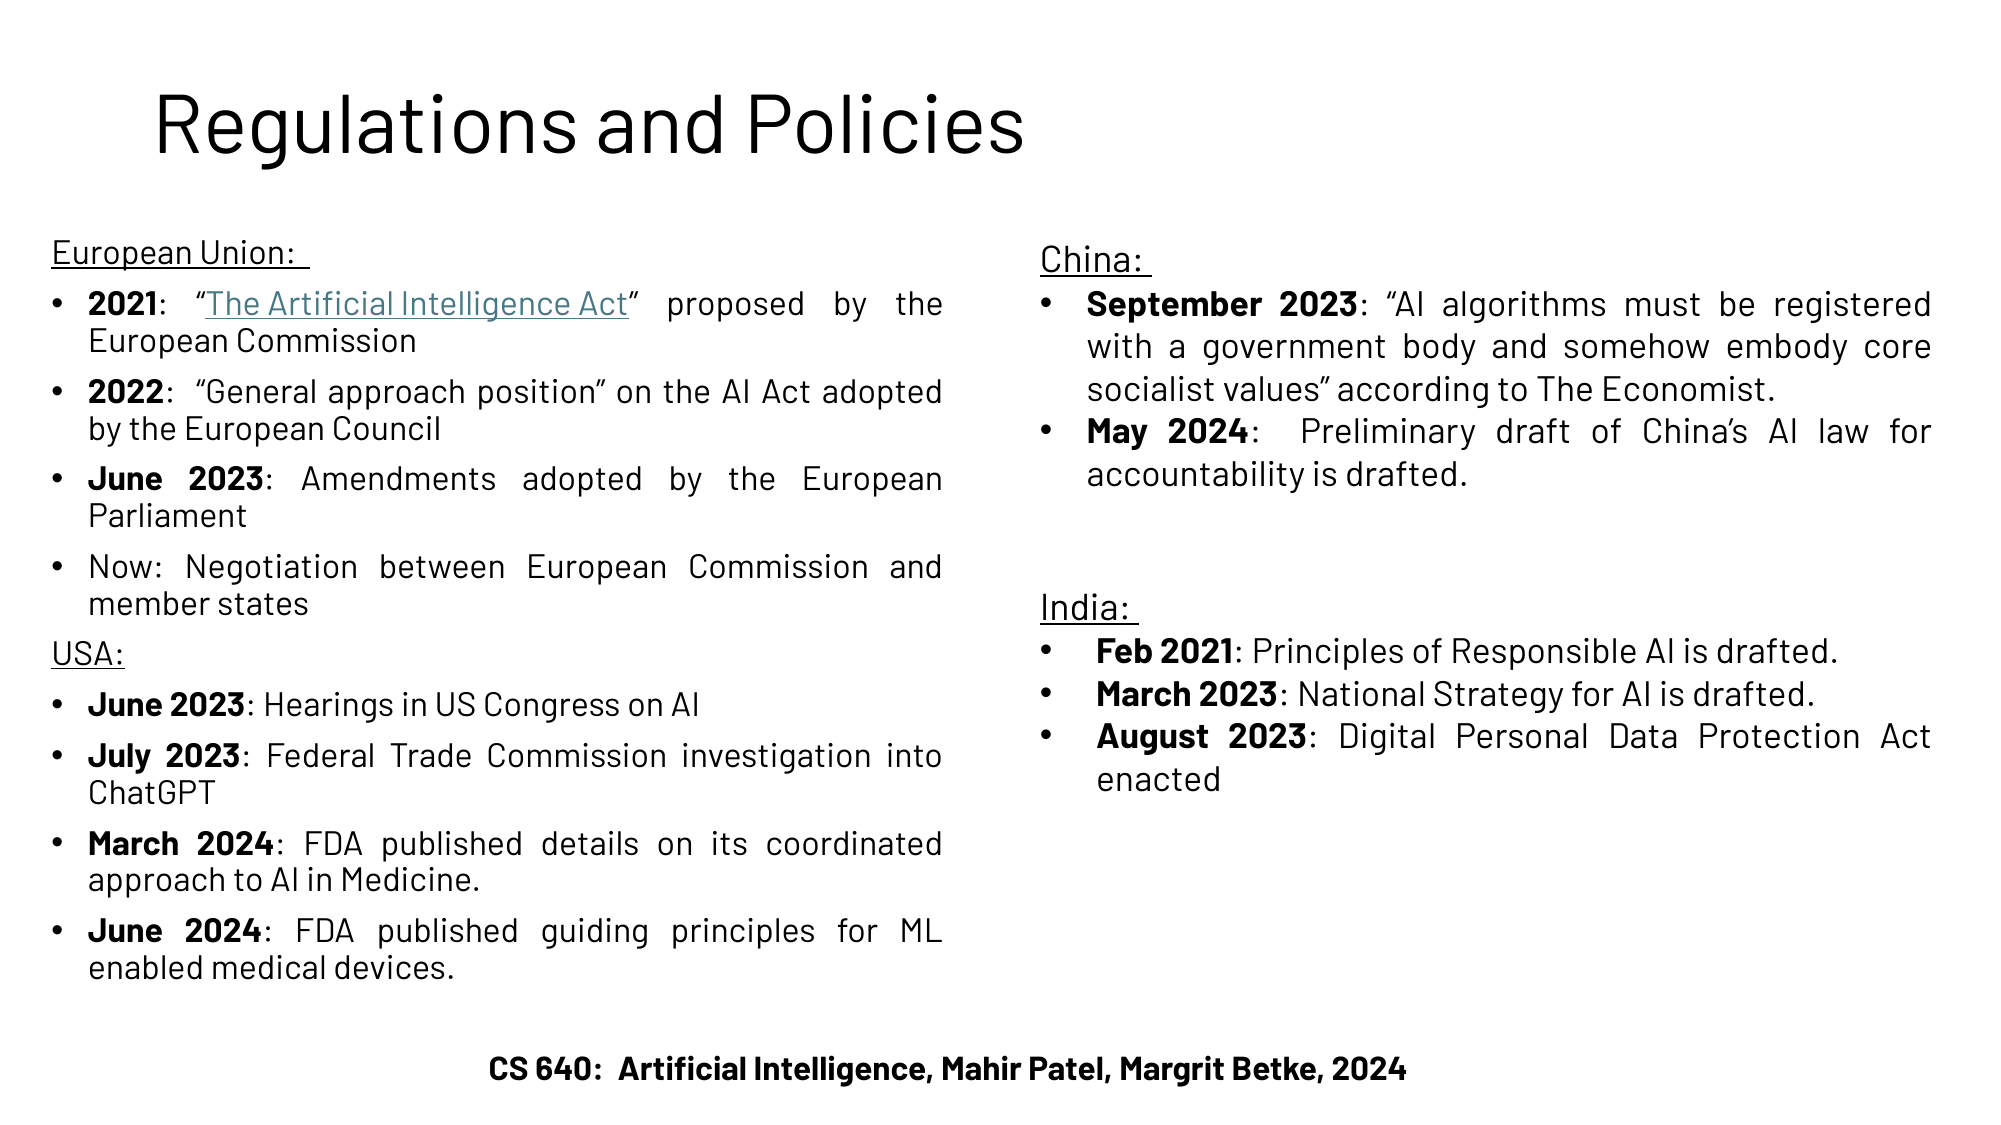

# Regulations and Policies
European Union:
2021: “The Artificial Intelligence Act” proposed by the European Commission
2022:  “General approach position” on the AI Act adopted by the European Council
June 2023: Amendments adopted by the European Parliament
Now: Negotiation between European Commission and member states
USA:
June 2023: Hearings in US Congress on AI
July 2023: Federal Trade Commission investigation into ChatGPT
March 2024: FDA published details on its coordinated approach to AI in Medicine.
June 2024: FDA published guiding principles for ML enabled medical devices.
China:
September 2023: “AI algorithms must be registered with a government body and somehow embody core socialist values” according to The Economist.
May 2024:  Preliminary draft of China’s AI law for accountability is drafted.

India:
Feb 2021: Principles of Responsible AI is drafted.
March 2023: National Strategy for AI is drafted.
August 2023: Digital Personal Data Protection Act enacted

CS 640:  Artificial Intelligence, Mahir Patel, Margrit Betke, 2024